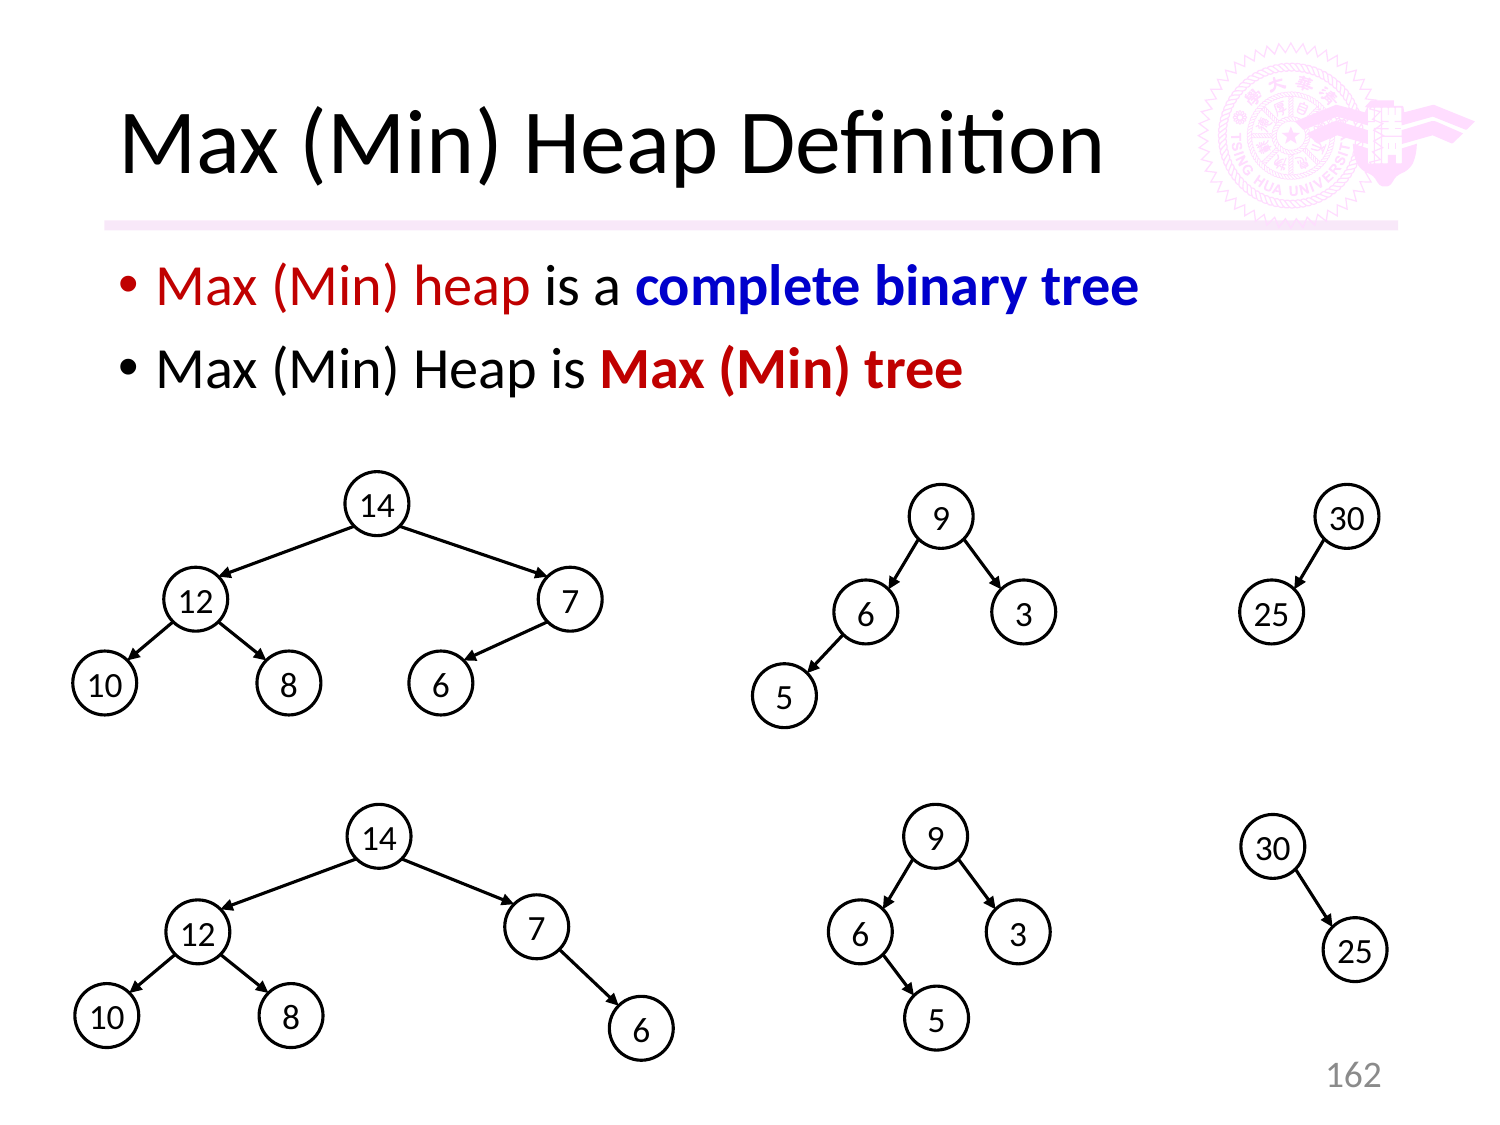

# Max (Min) Heap Definition
Max (Min) heap is a complete binary tree
Max (Min) Heap is Max (Min) tree
14
12
7
10
8
6
30
25
9
6
3
5
14
7
12
10
8
6
9
6
3
5
30
25
162